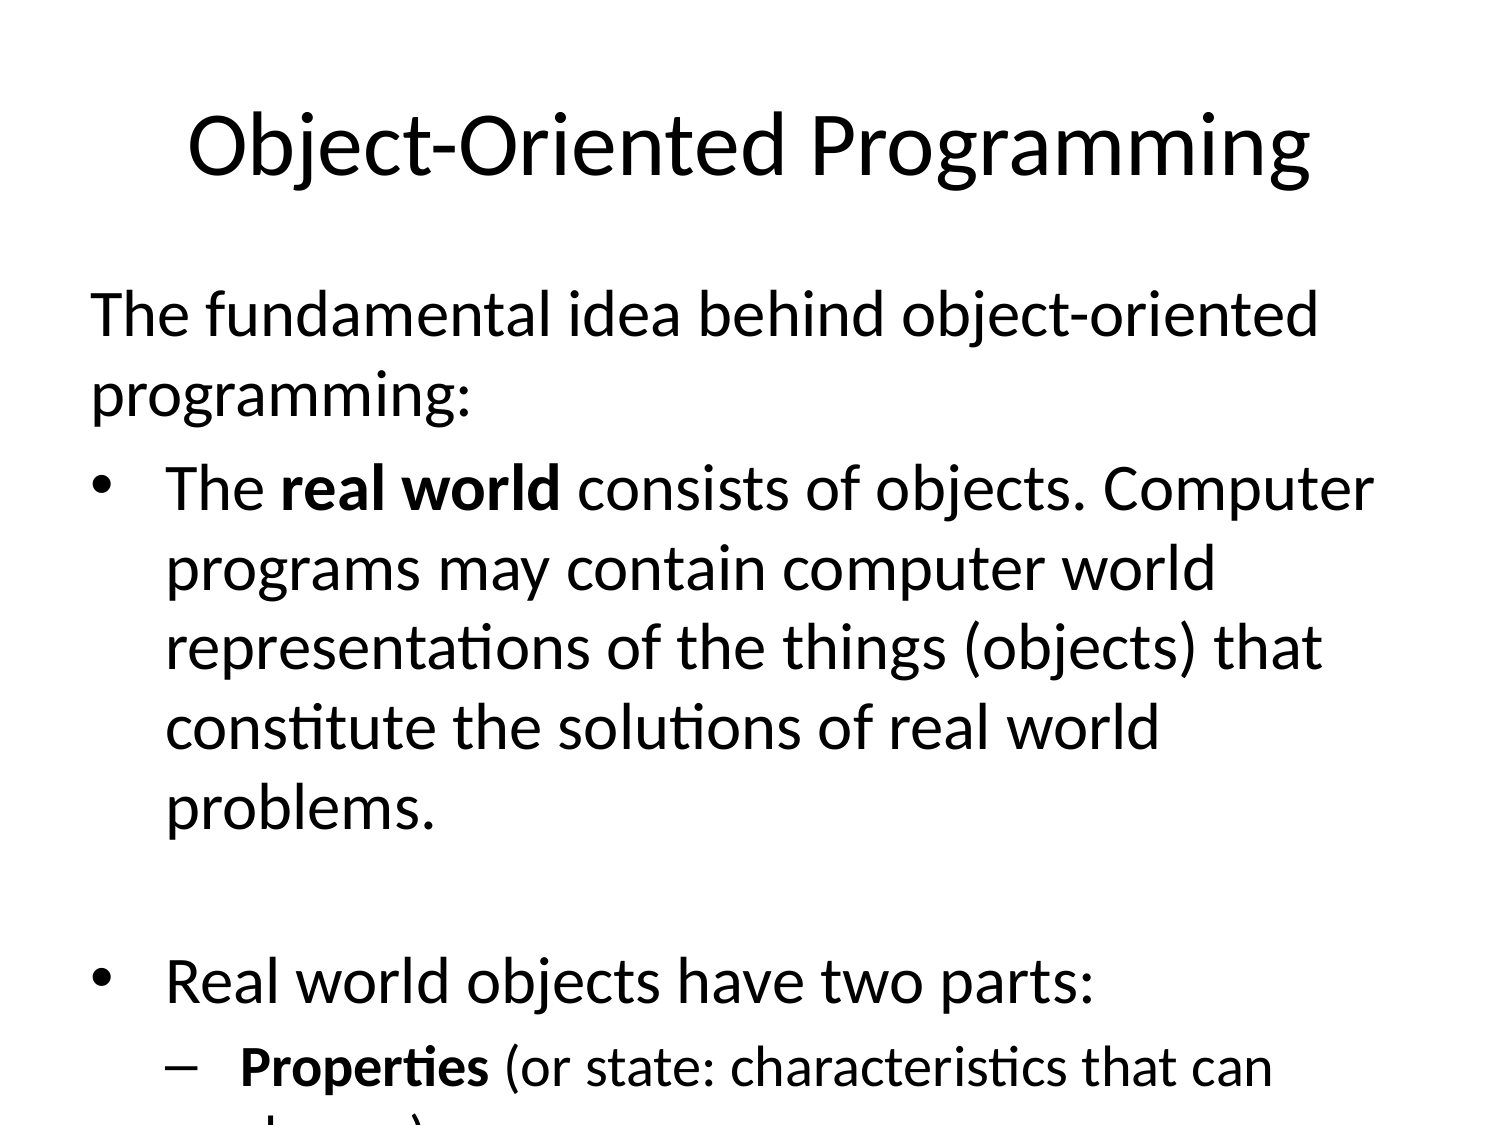

# Object-Oriented Programming
The fundamental idea behind object-oriented programming:
The real world consists of objects. Computer programs may contain computer world representations of the things (objects) that constitute the solutions of real world problems.
Real world objects have two parts:
Properties (or state: characteristics that can change),
Behavior (or abilities: things they can do).
To solve a programming problem in an object-oriented language,the programmer no longer asks how the problem will be divided into functions, but how it will be divided into objects.
The emphasis is on data